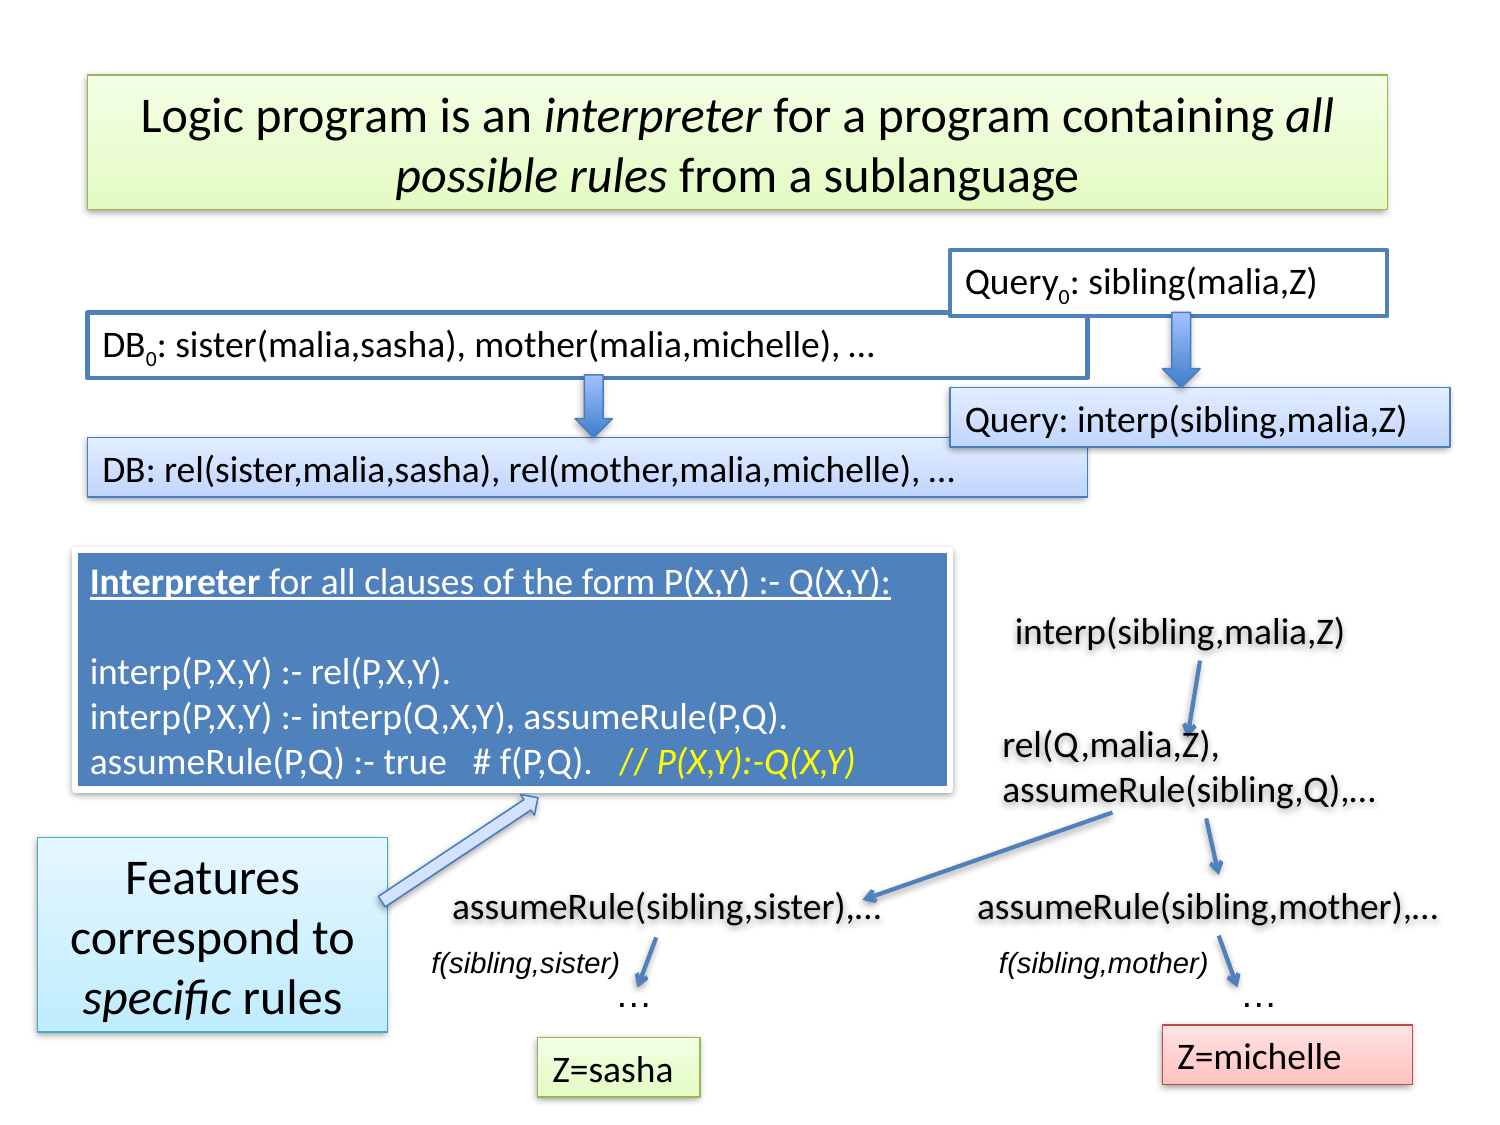

Logic program is an interpreter for a program containing all possible rules from a sublanguage
Query0: sibling(malia,Z)
DB0: sister(malia,sasha), mother(malia,michelle), …

Query: interp(sibling,malia,Z)
DB: rel(sister,malia,sasha), rel(mother,malia,michelle), …
Interpreter for all clauses of the form P(X,Y) :- Q(X,Y):

interp(P,X,Y) :- rel(P,X,Y).
interp(P,X,Y) :- interp(Q,X,Y), assumeRule(P,Q).
assumeRule(P,Q) :- true   # f(P,Q).   // P(X,Y):-Q(X,Y)
interp(sibling,malia,Z)
rel(Q,malia,Z), assumeRule(sibling,Q),…
assumeRule(sibling,sister),…
assumeRule(sibling,mother),…
f(sibling,sister)
f(sibling,mother)
Z=michelle
Z=sasha
…
…

Features correspond to specific rules